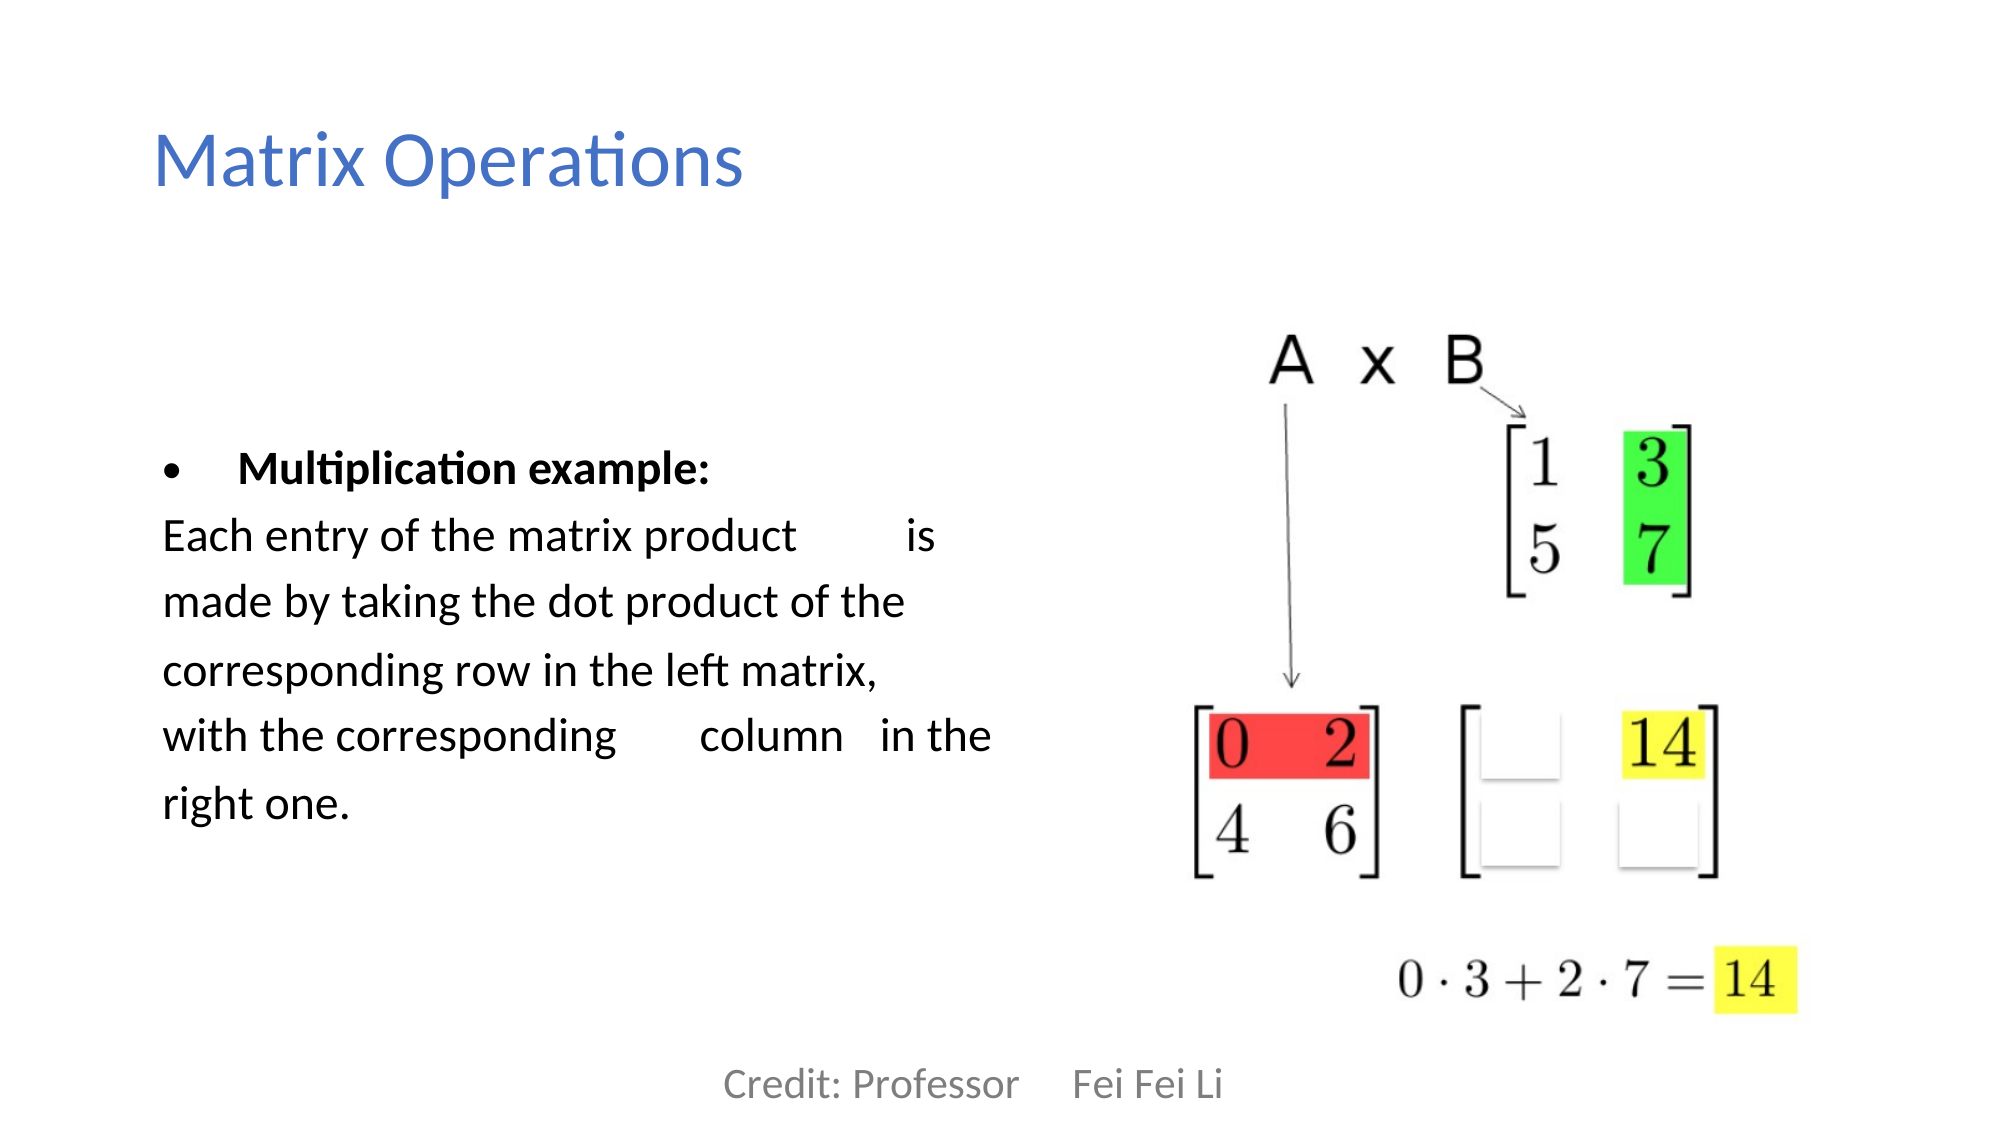

Matrix Operations

•
Multiplication example:
Each entry of the matrix product
is
made by taking the dot product of the
corresponding row in the left matrix,
with the corresponding
right one.
column
in the
Credit: Professor
Fei Fei Li